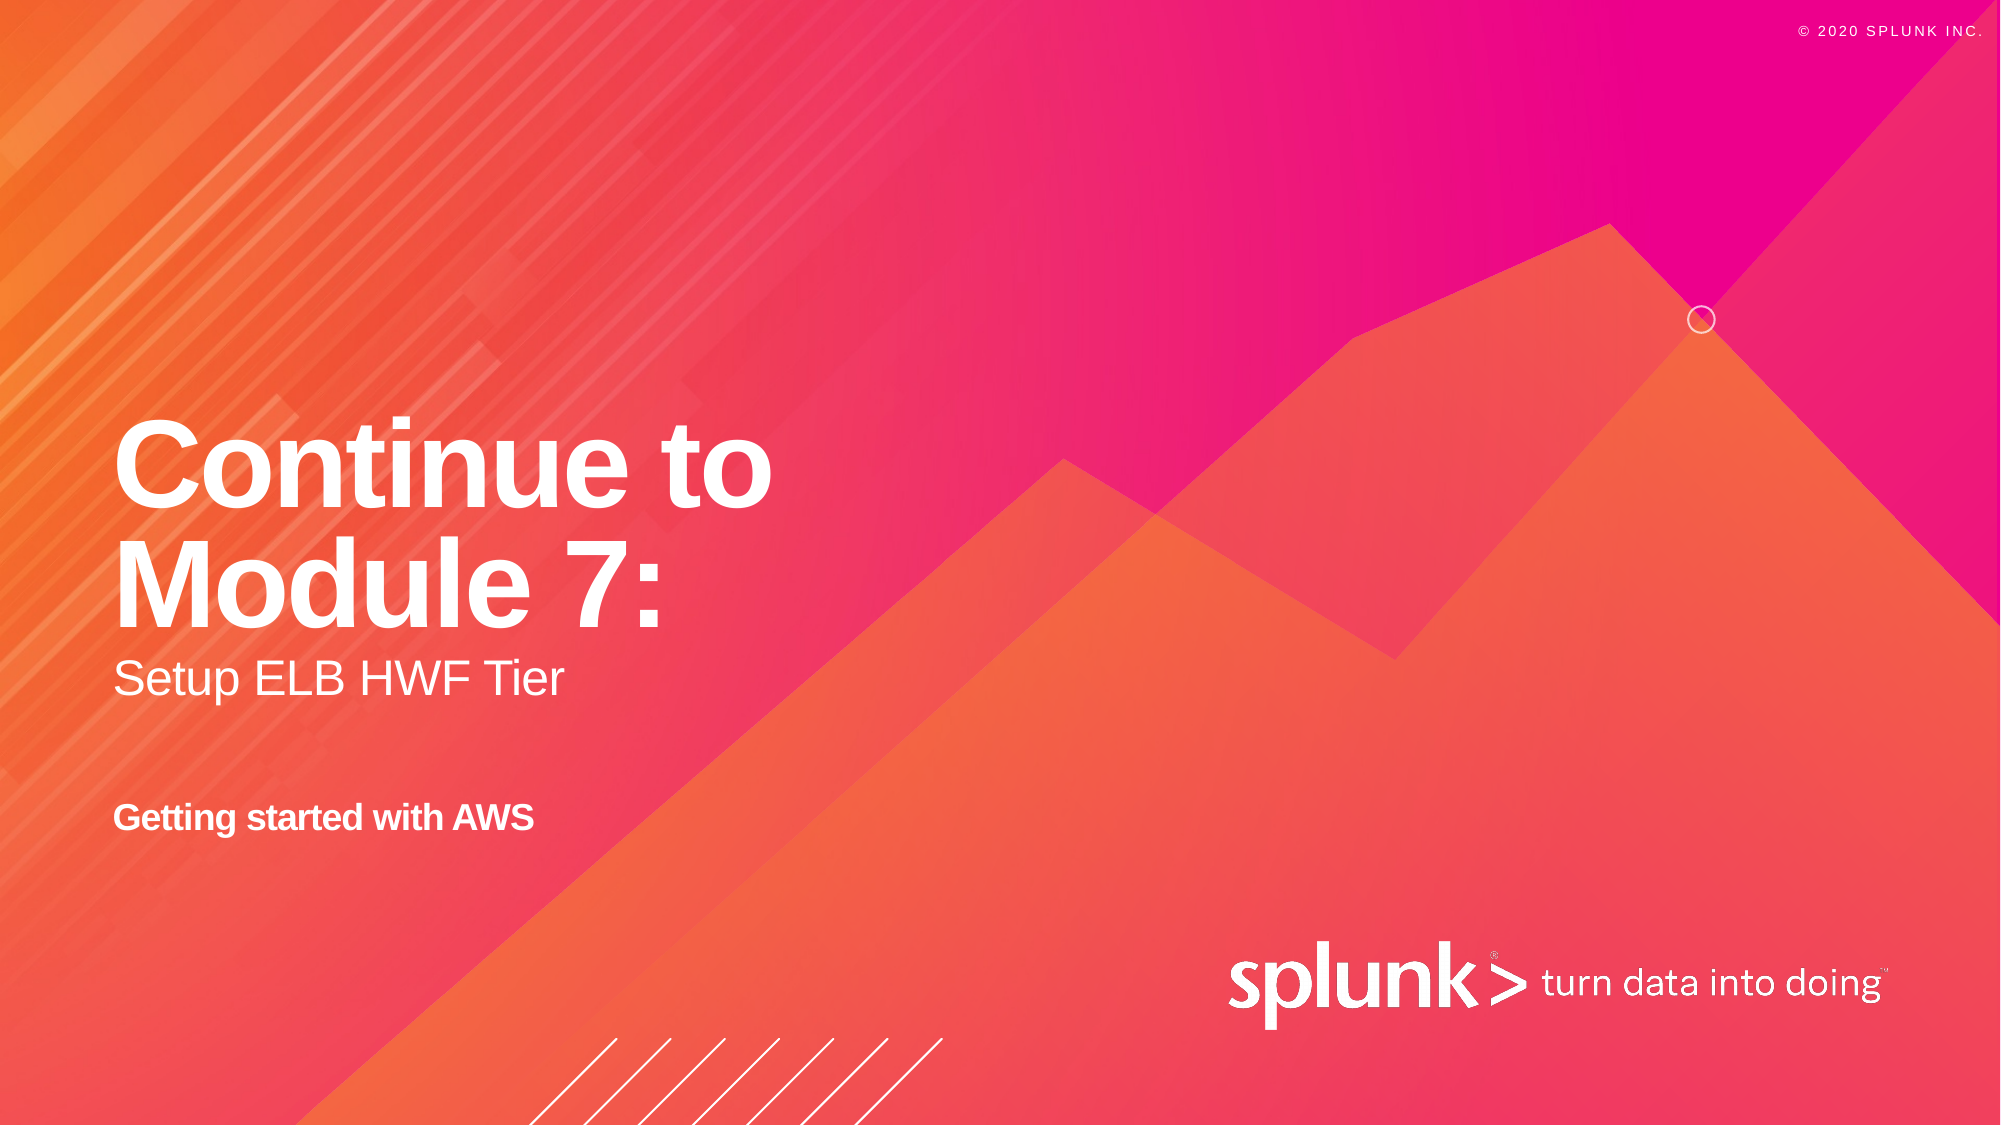

# Continue to Module 7:
Setup ELB HWF Tier
Getting started with AWS